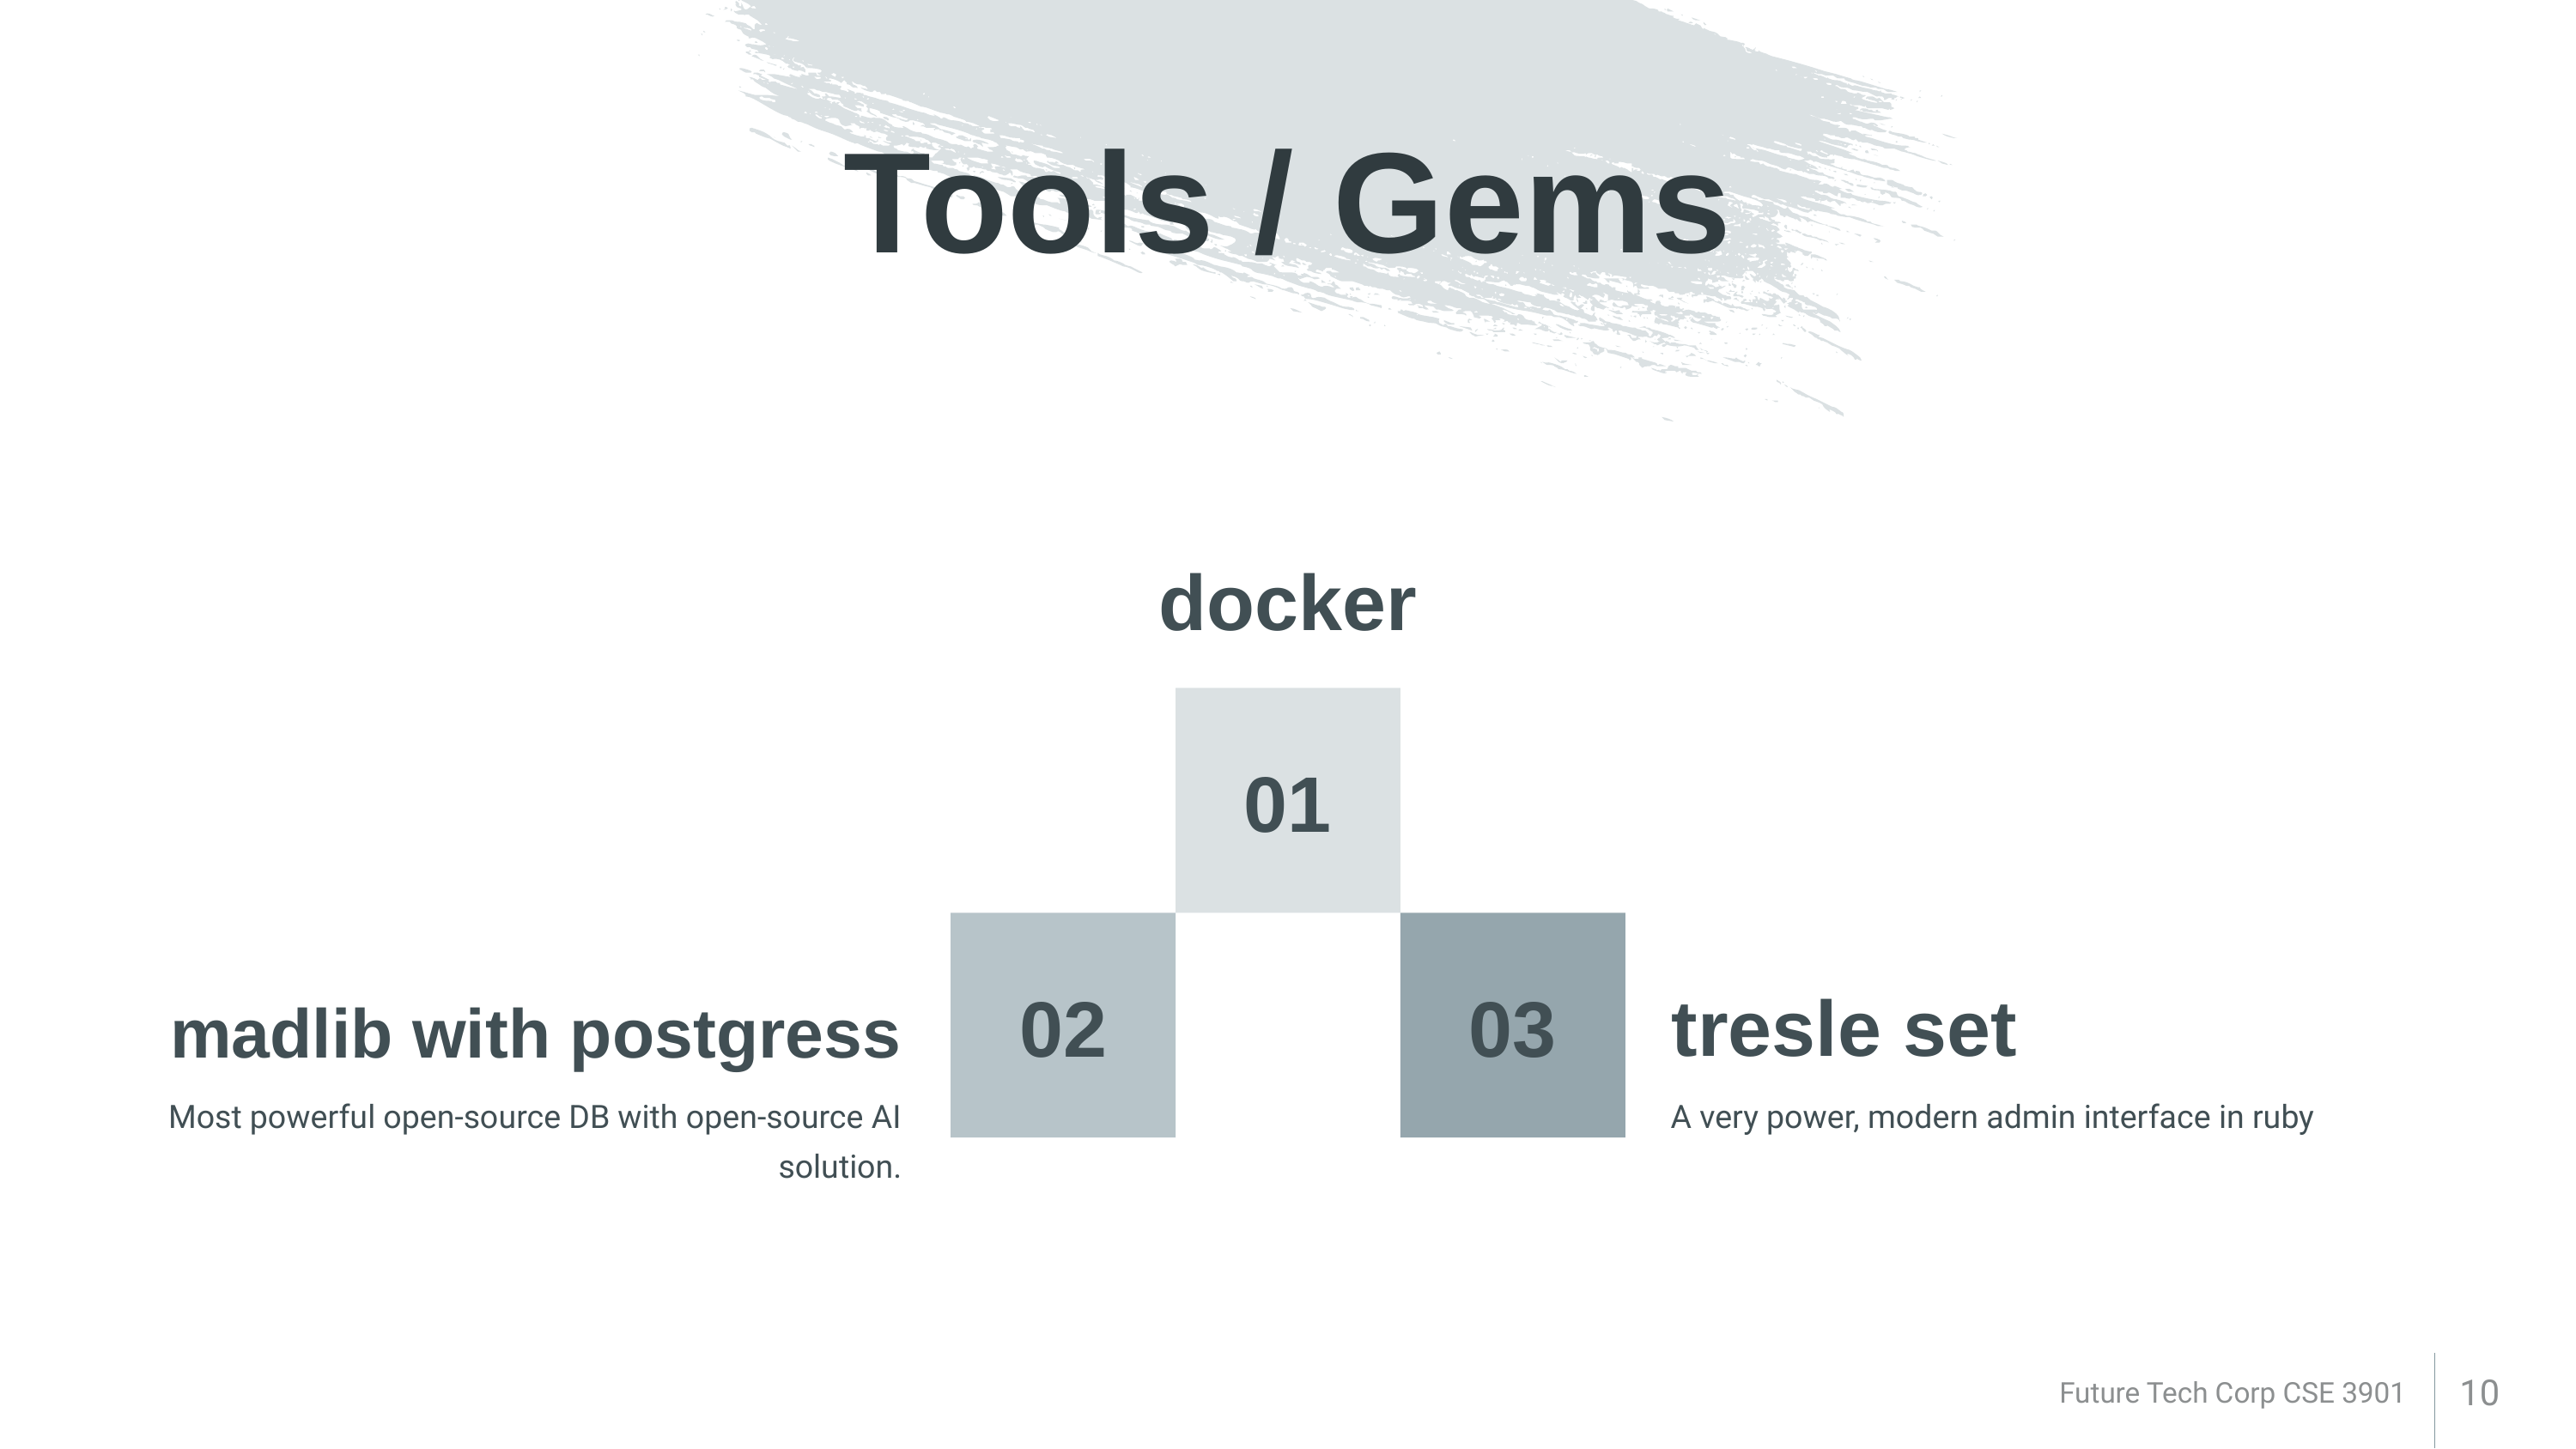

# Tools / Gems
docker
madlib with postgress
tresle set
Most powerful open-source DB with open-source AI solution.
A very power, modern admin interface in ruby
10
Future Tech Corp CSE 3901